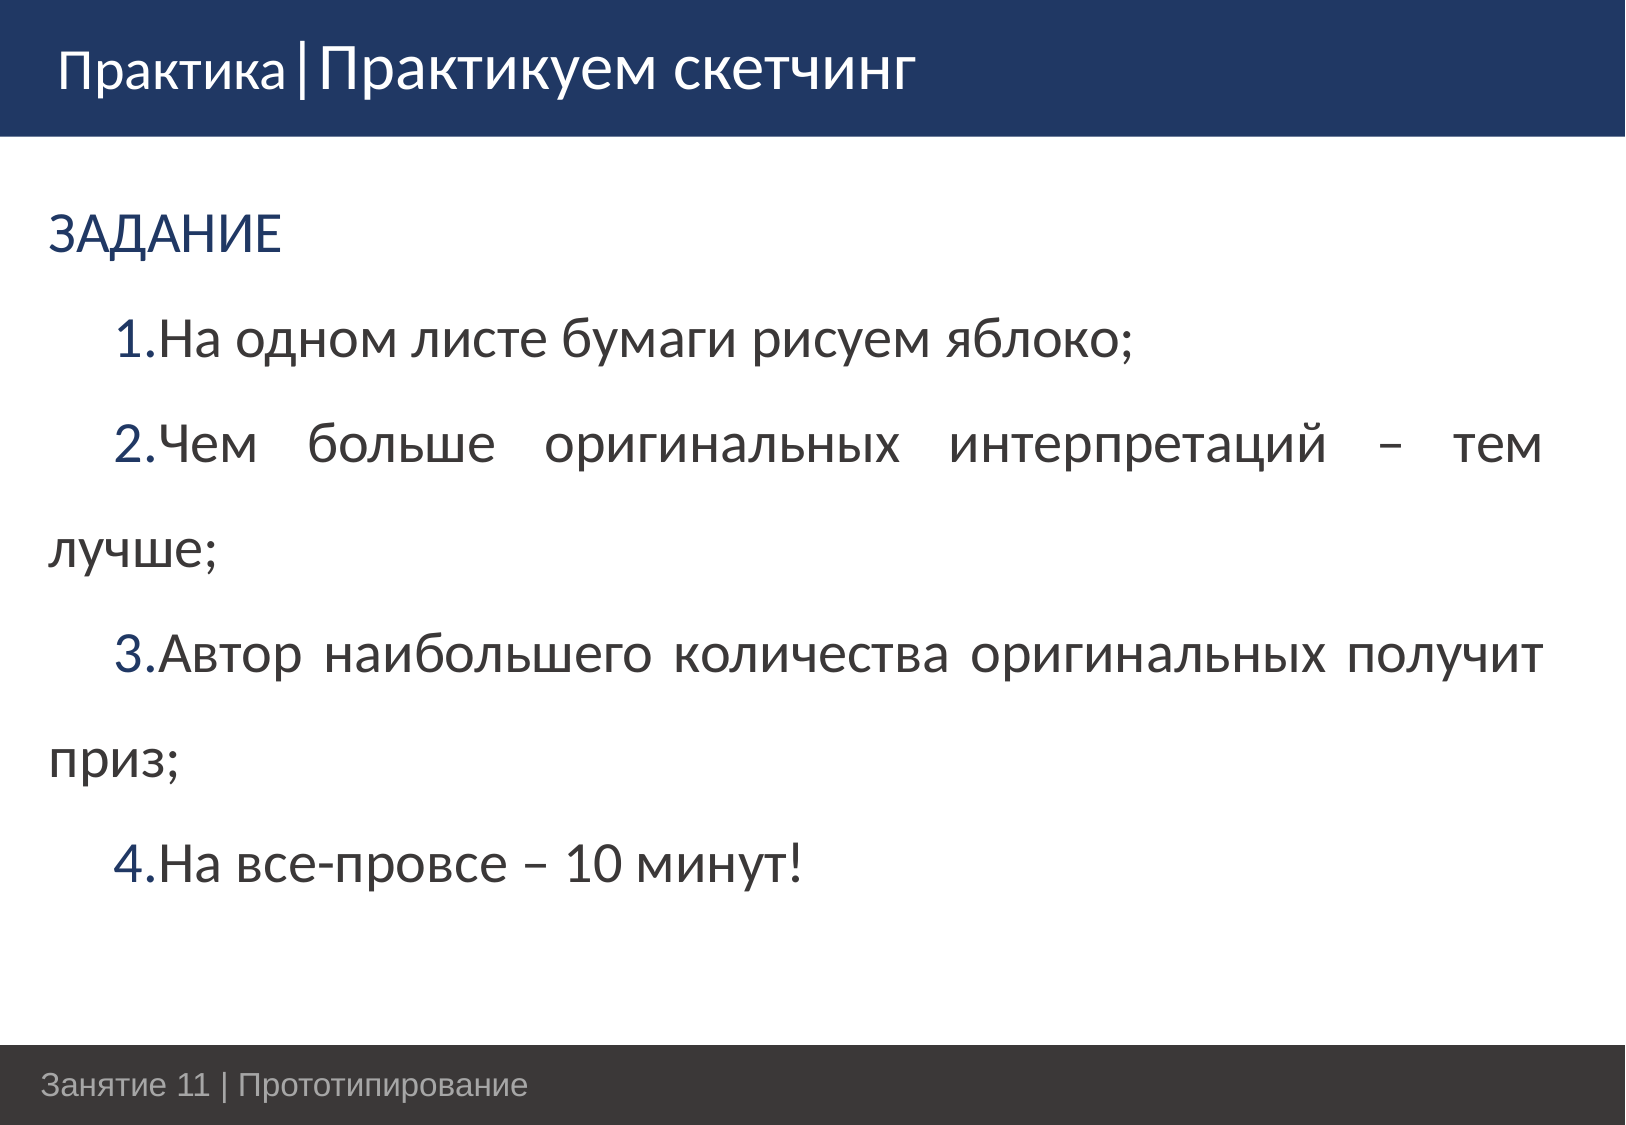

Практика|Практикуем скетчинг
ЗАДАНИЕ
На одном листе бумаги рисуем яблоко;
Чем больше оригинальных интерпретаций – тем лучше;
Автор наибольшего количества оригинальных получит приз;
На все-провсе – 10 минут!
38

Занятие 11 | Прототипирование